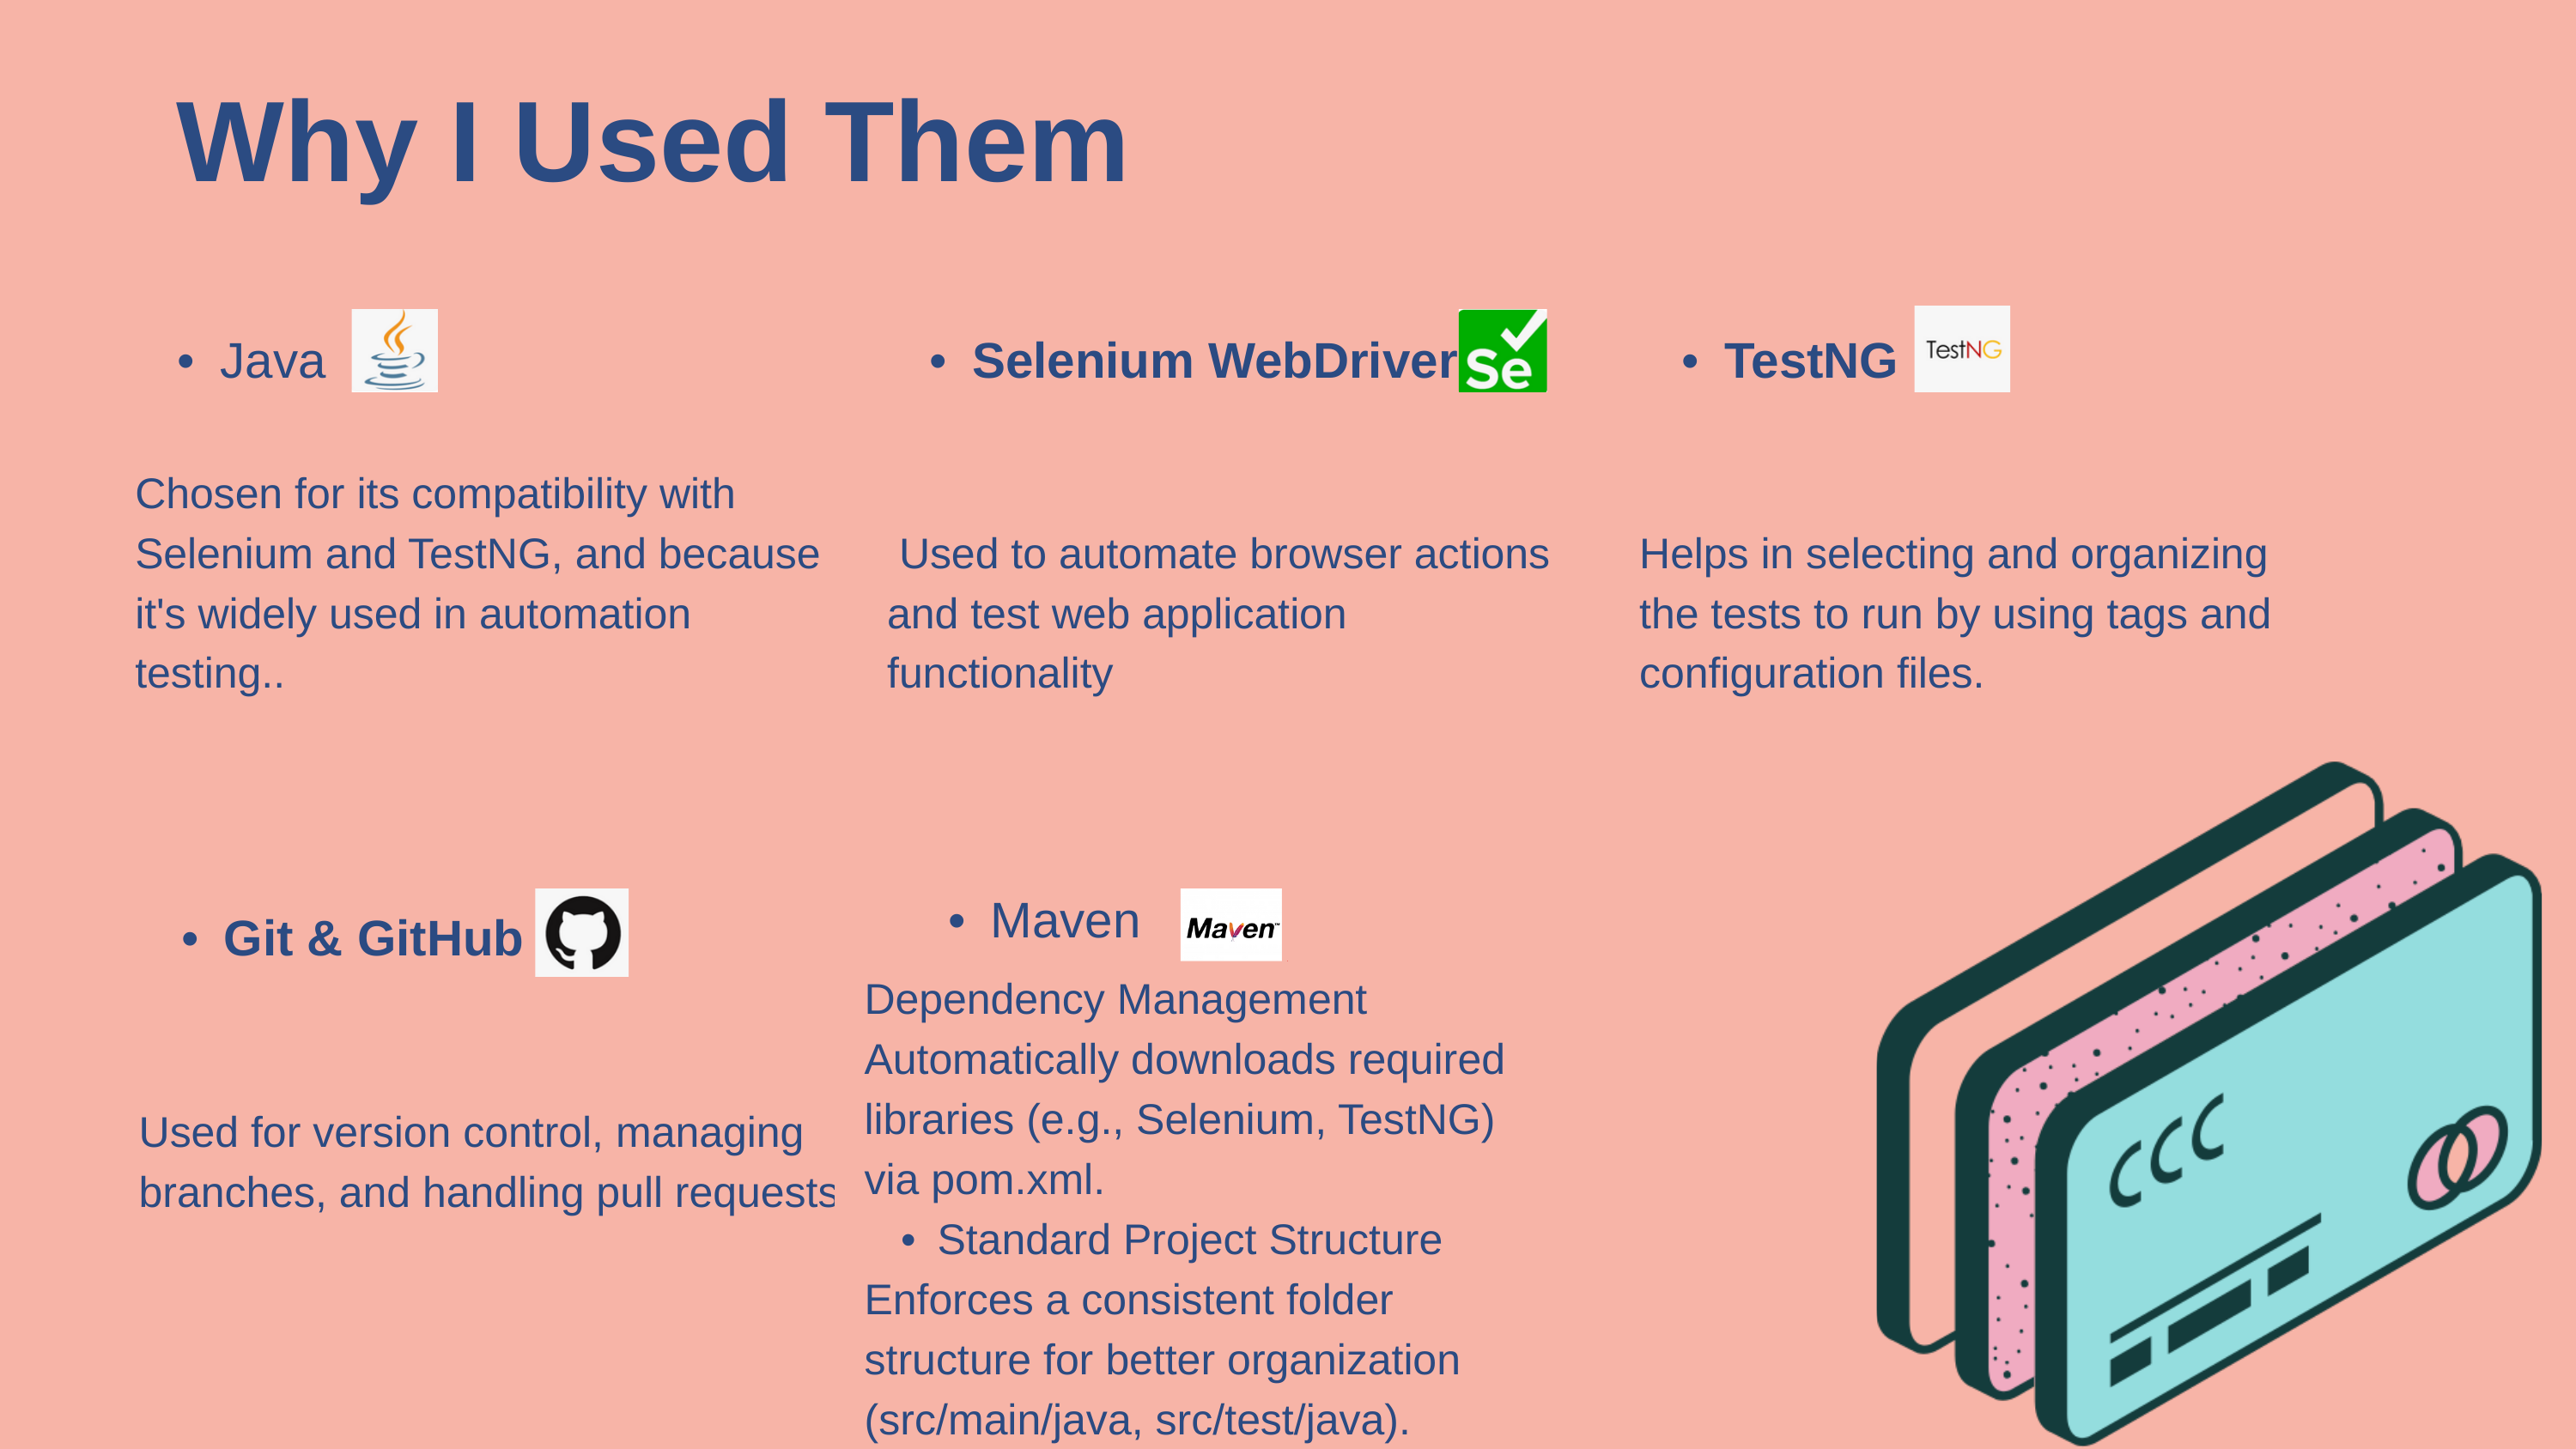

Why I Used Them

| Java | Selenium WebDriver | TestNG |
| --- | --- | --- |
| Chosen for its compatibility with Selenium and TestNG, and because it's widely used in automation testing.. | Used to automate browser actions and test web application functionality | Helps in selecting and organizing the tests to run by using tags and configuration files. |

|  | Git & GitHub |  |
| --- | --- | --- |
|  | Used for version control, managing branches, and handling pull requests |  |
| Dependency Management Automatically downloads required libraries (e.g., Selenium, TestNG) via pom.xml. Standard Project Structure Enforces a consistent folder structure for better organization (src/main/java, src/test/java). |
| --- |
| Maven |
| --- |